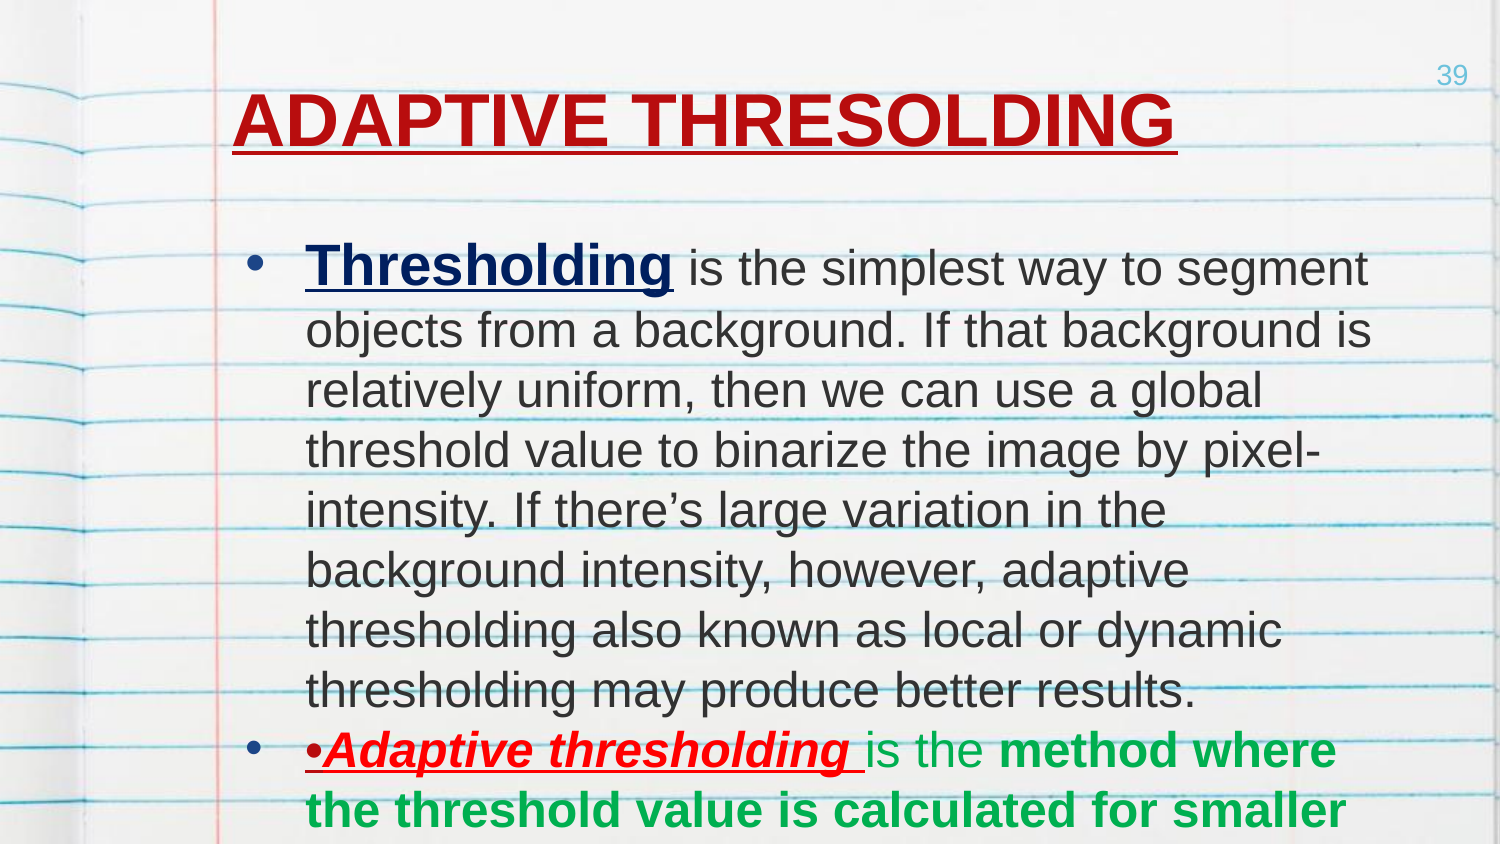

# ADAPTIVE THRESOLDING
39

Thresholding is the simplest way to segment objects from a background. If that background is relatively uniform, then we can use a global threshold value to binarize the image by pixel-intensity. If there’s large variation in the background intensity, however, adaptive thresholding also known as local or dynamic thresholding may produce better results.
•Adaptive thresholding is the method where the threshold value is calculated for smaller regions and therefore, there will be different threshold values for different regions.